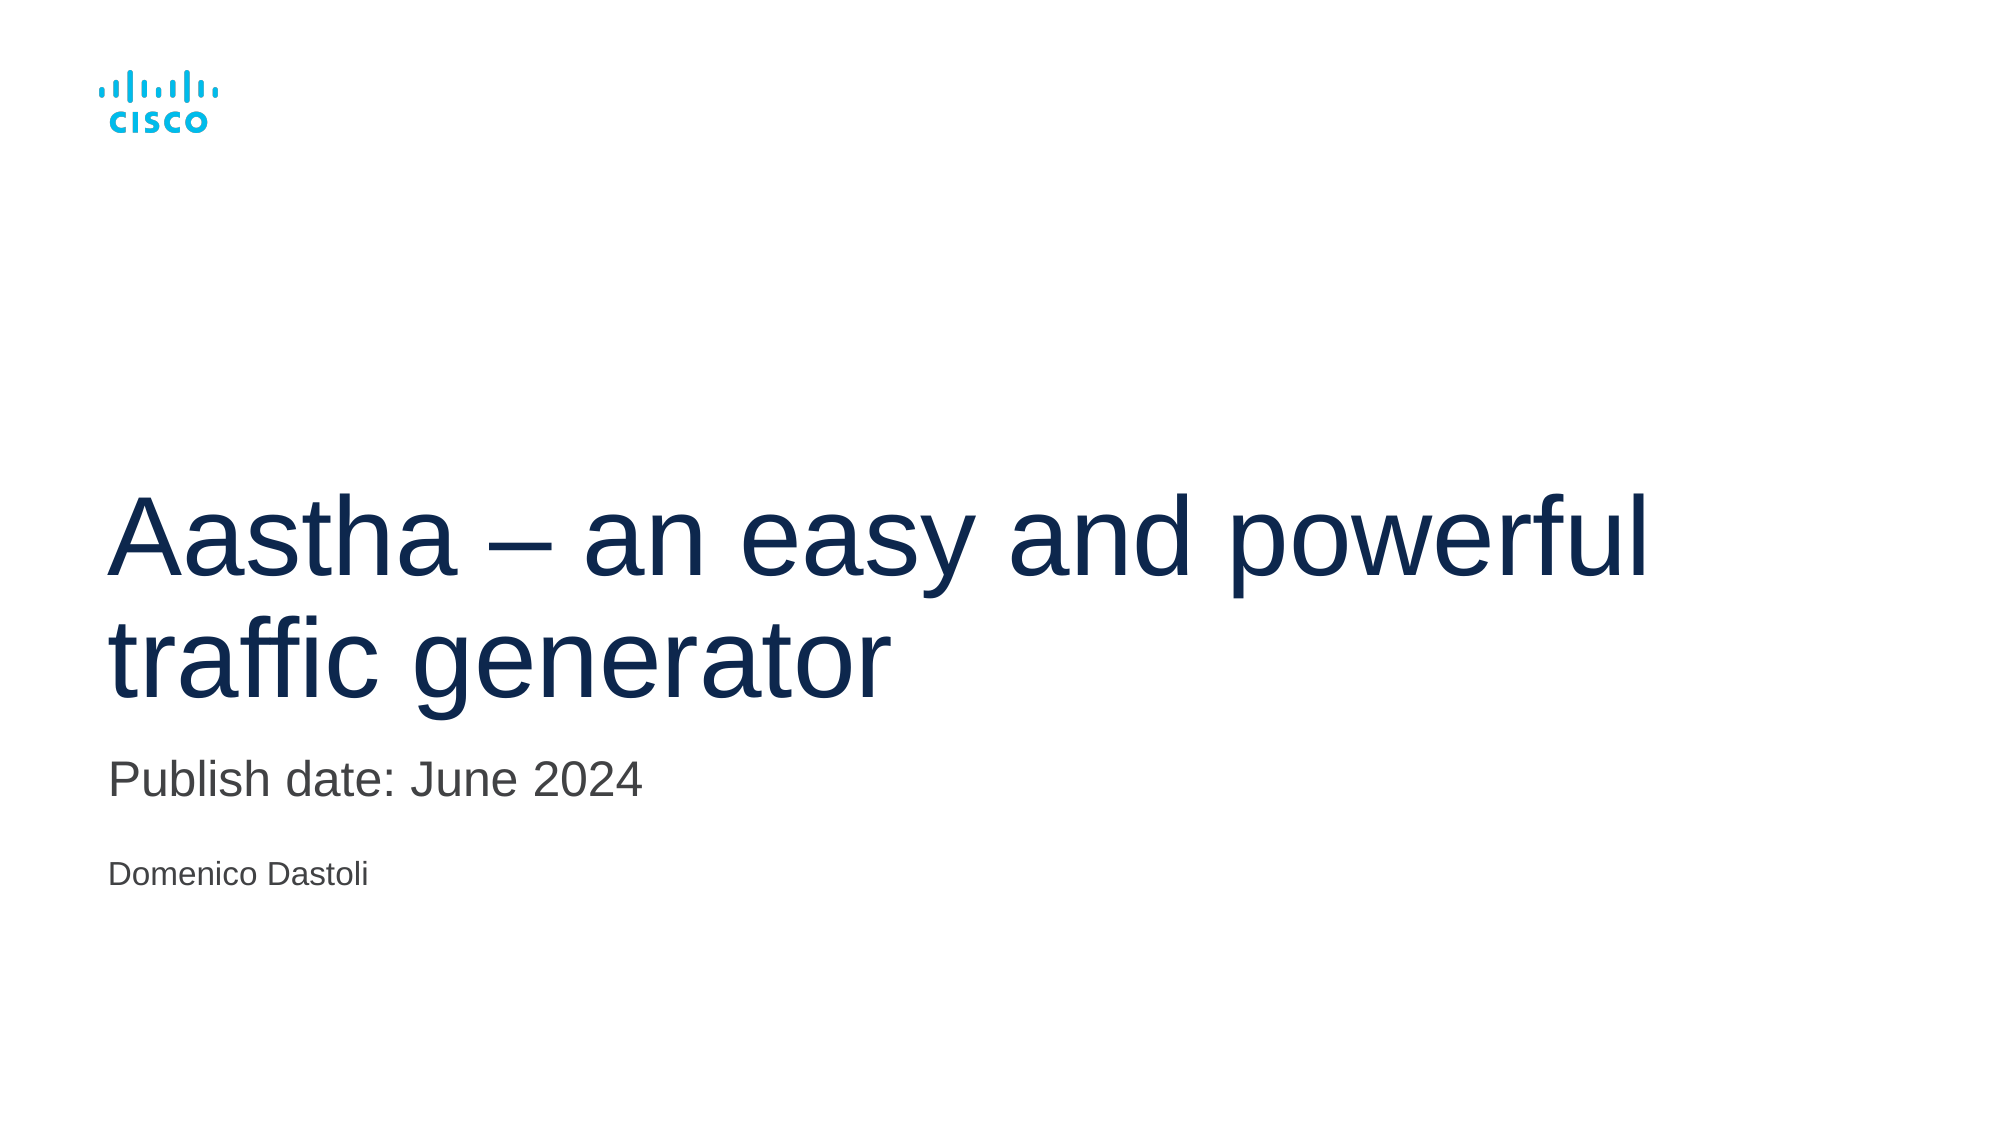

# Aastha – an easy and powerful traffic generator
Publish date: June 2024
Domenico Dastoli